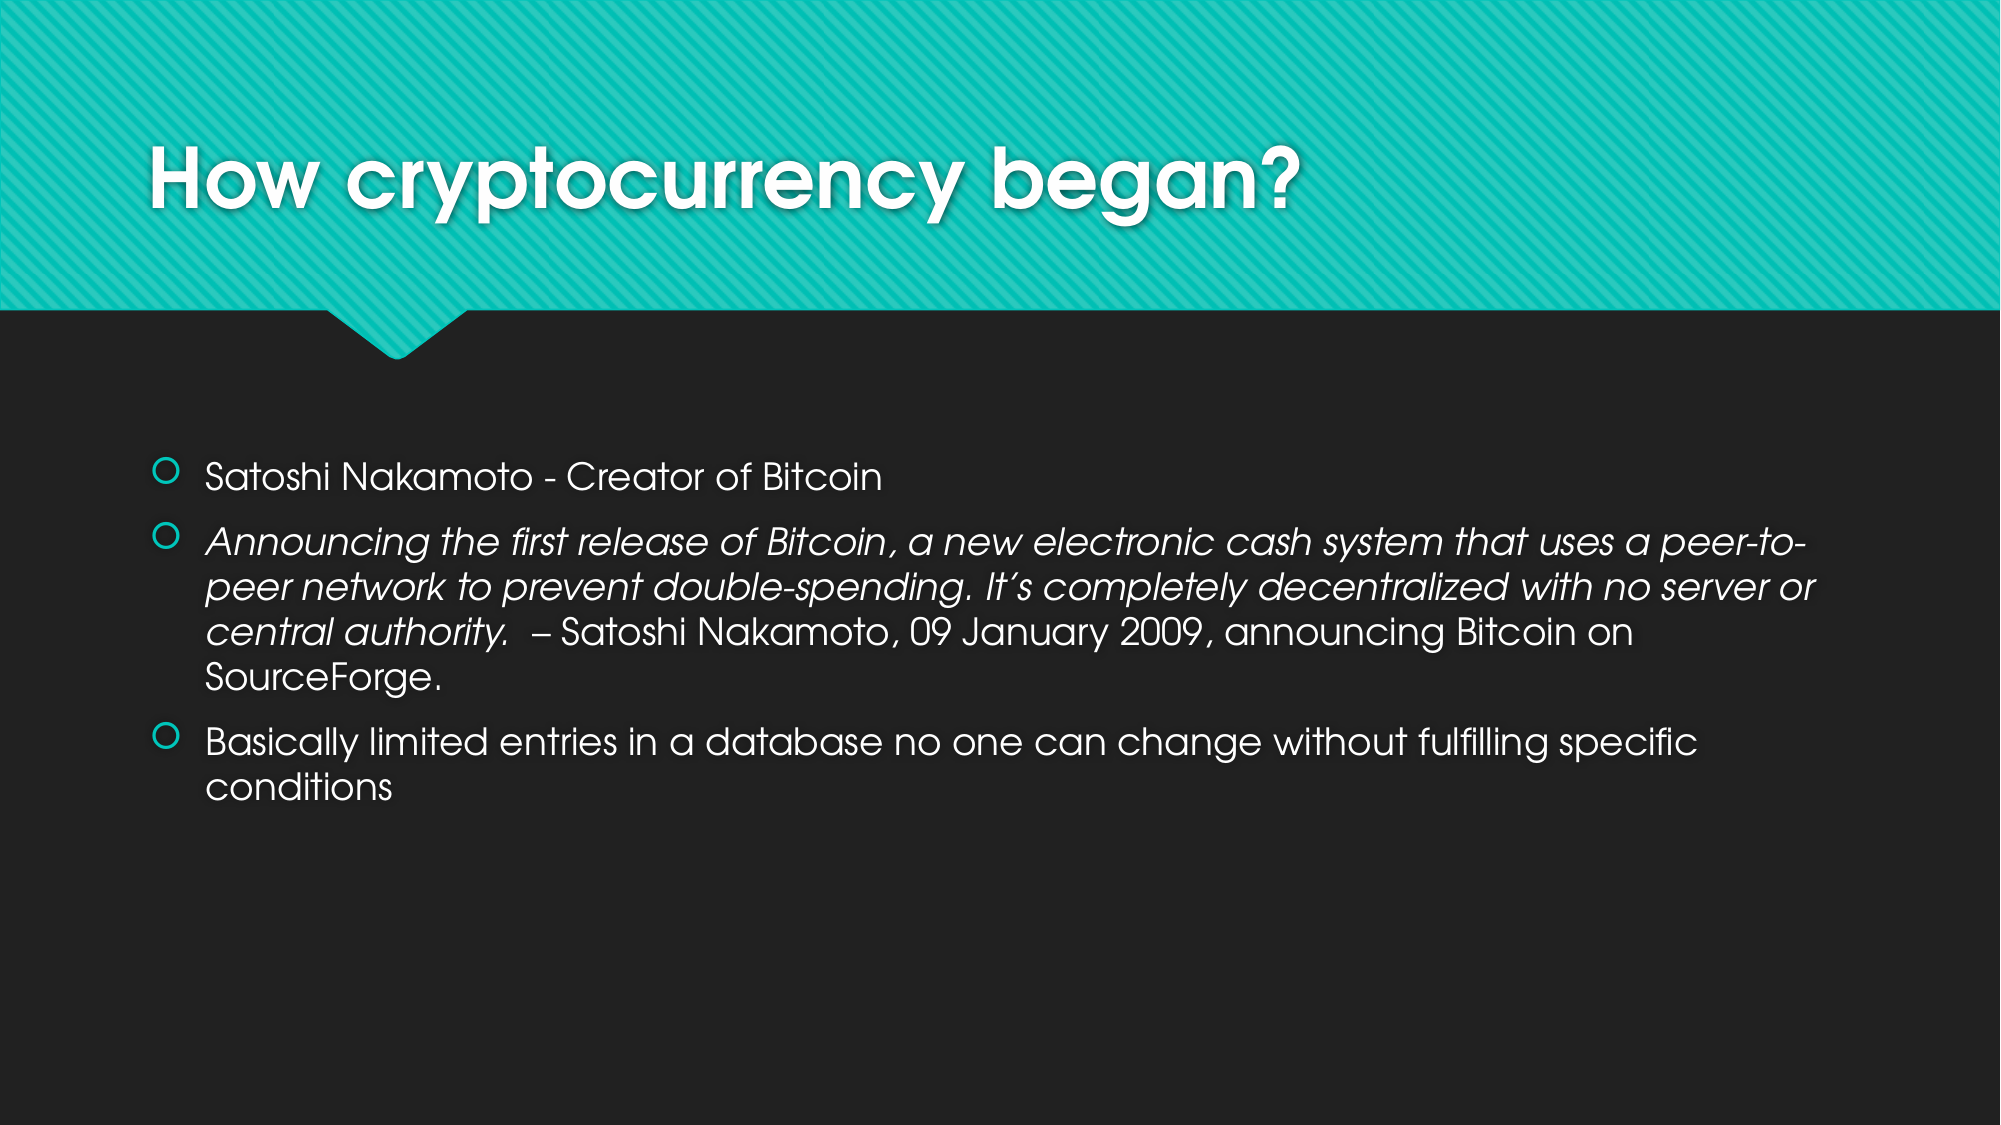

# How cryptocurrency began?
Satoshi Nakamoto - Creator of Bitcoin
Announcing the first release of Bitcoin, a new electronic cash system that uses a peer-to-peer network to prevent double-spending. It’s completely decentralized with no server or central authority.  – Satoshi Nakamoto, 09 January 2009, announcing Bitcoin on SourceForge.
Basically limited entries in a database no one can change without fulfilling specific conditions